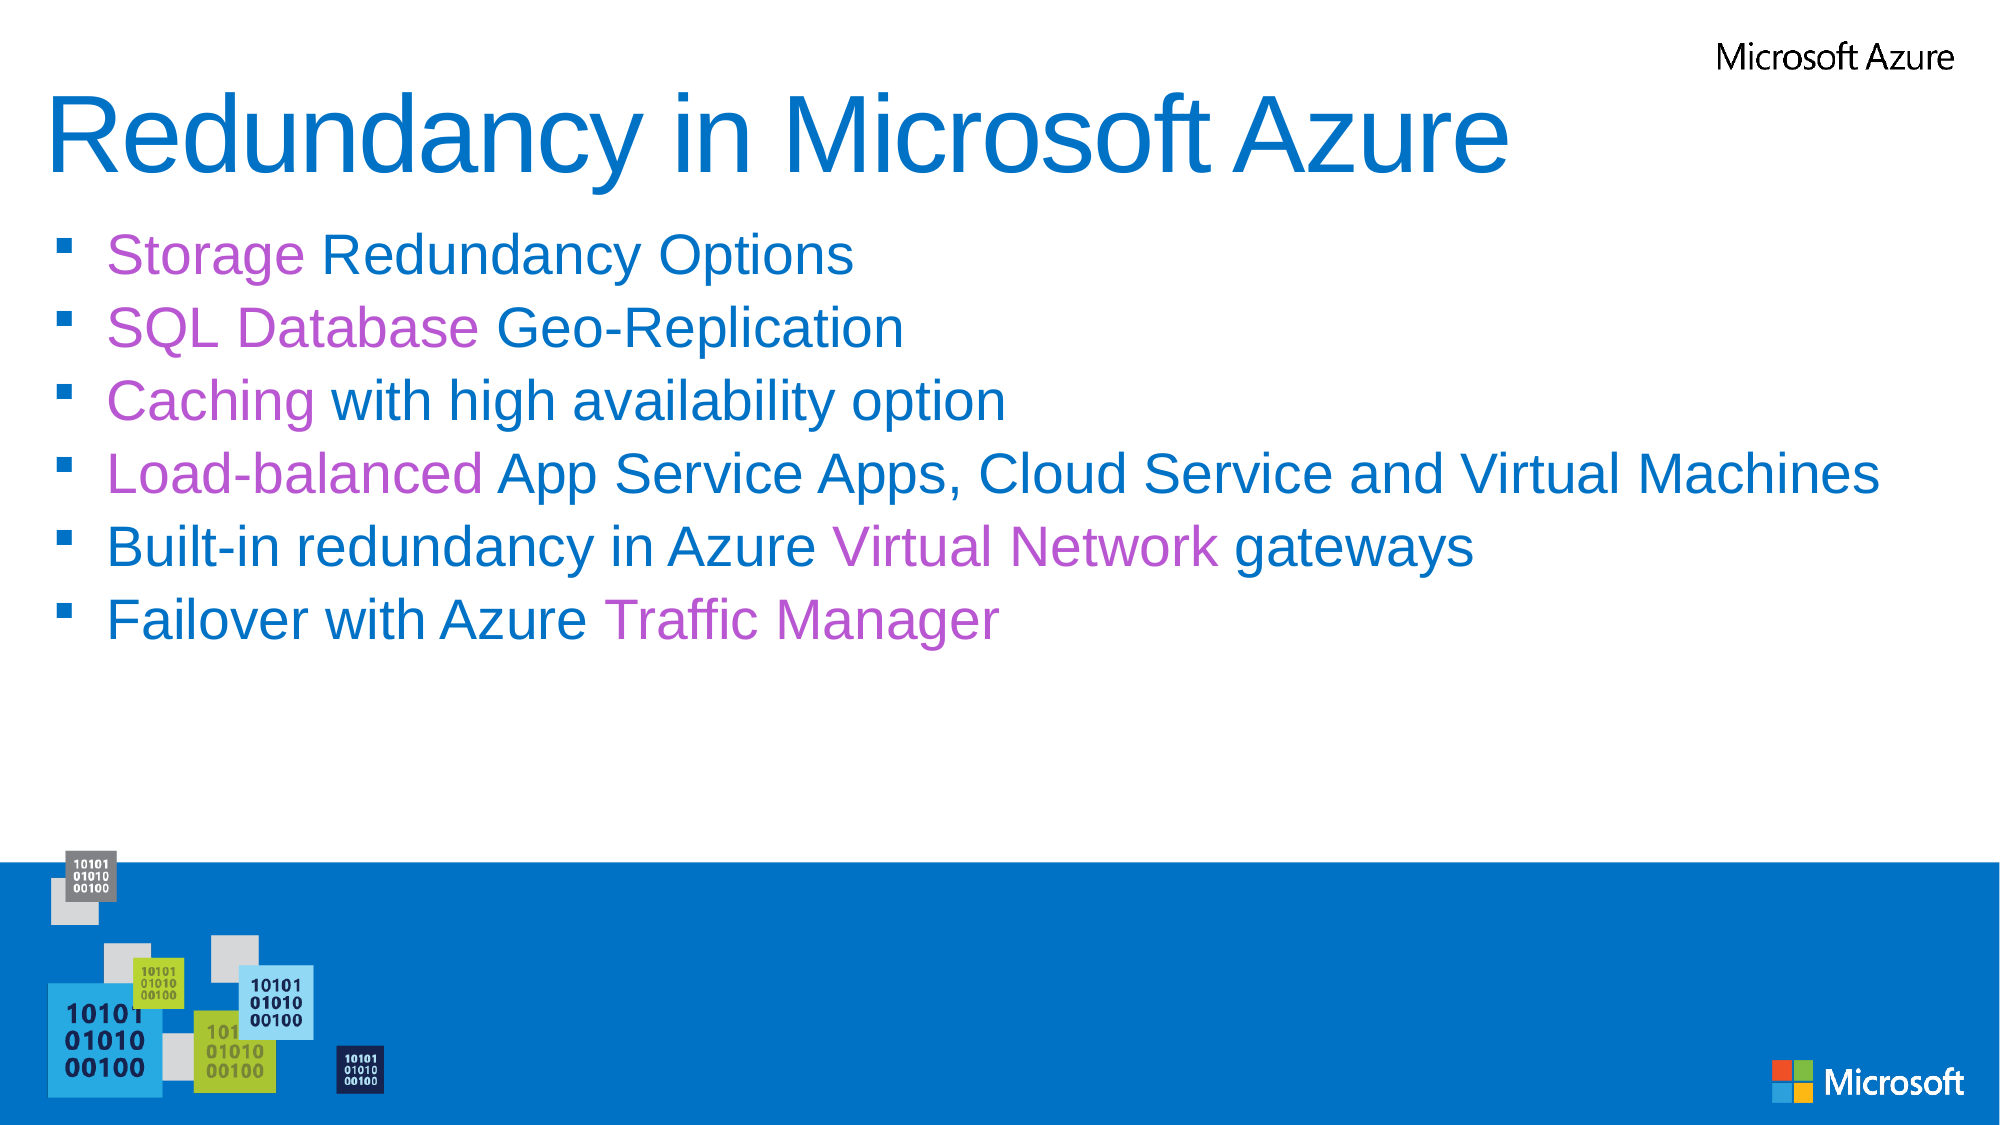

# Redundancy in Microsoft Azure
Storage Redundancy Options
SQL Database Geo-Replication
Caching with high availability option
Load-balanced App Service Apps, Cloud Service and Virtual Machines
Built-in redundancy in Azure Virtual Network gateways
Failover with Azure Traffic Manager